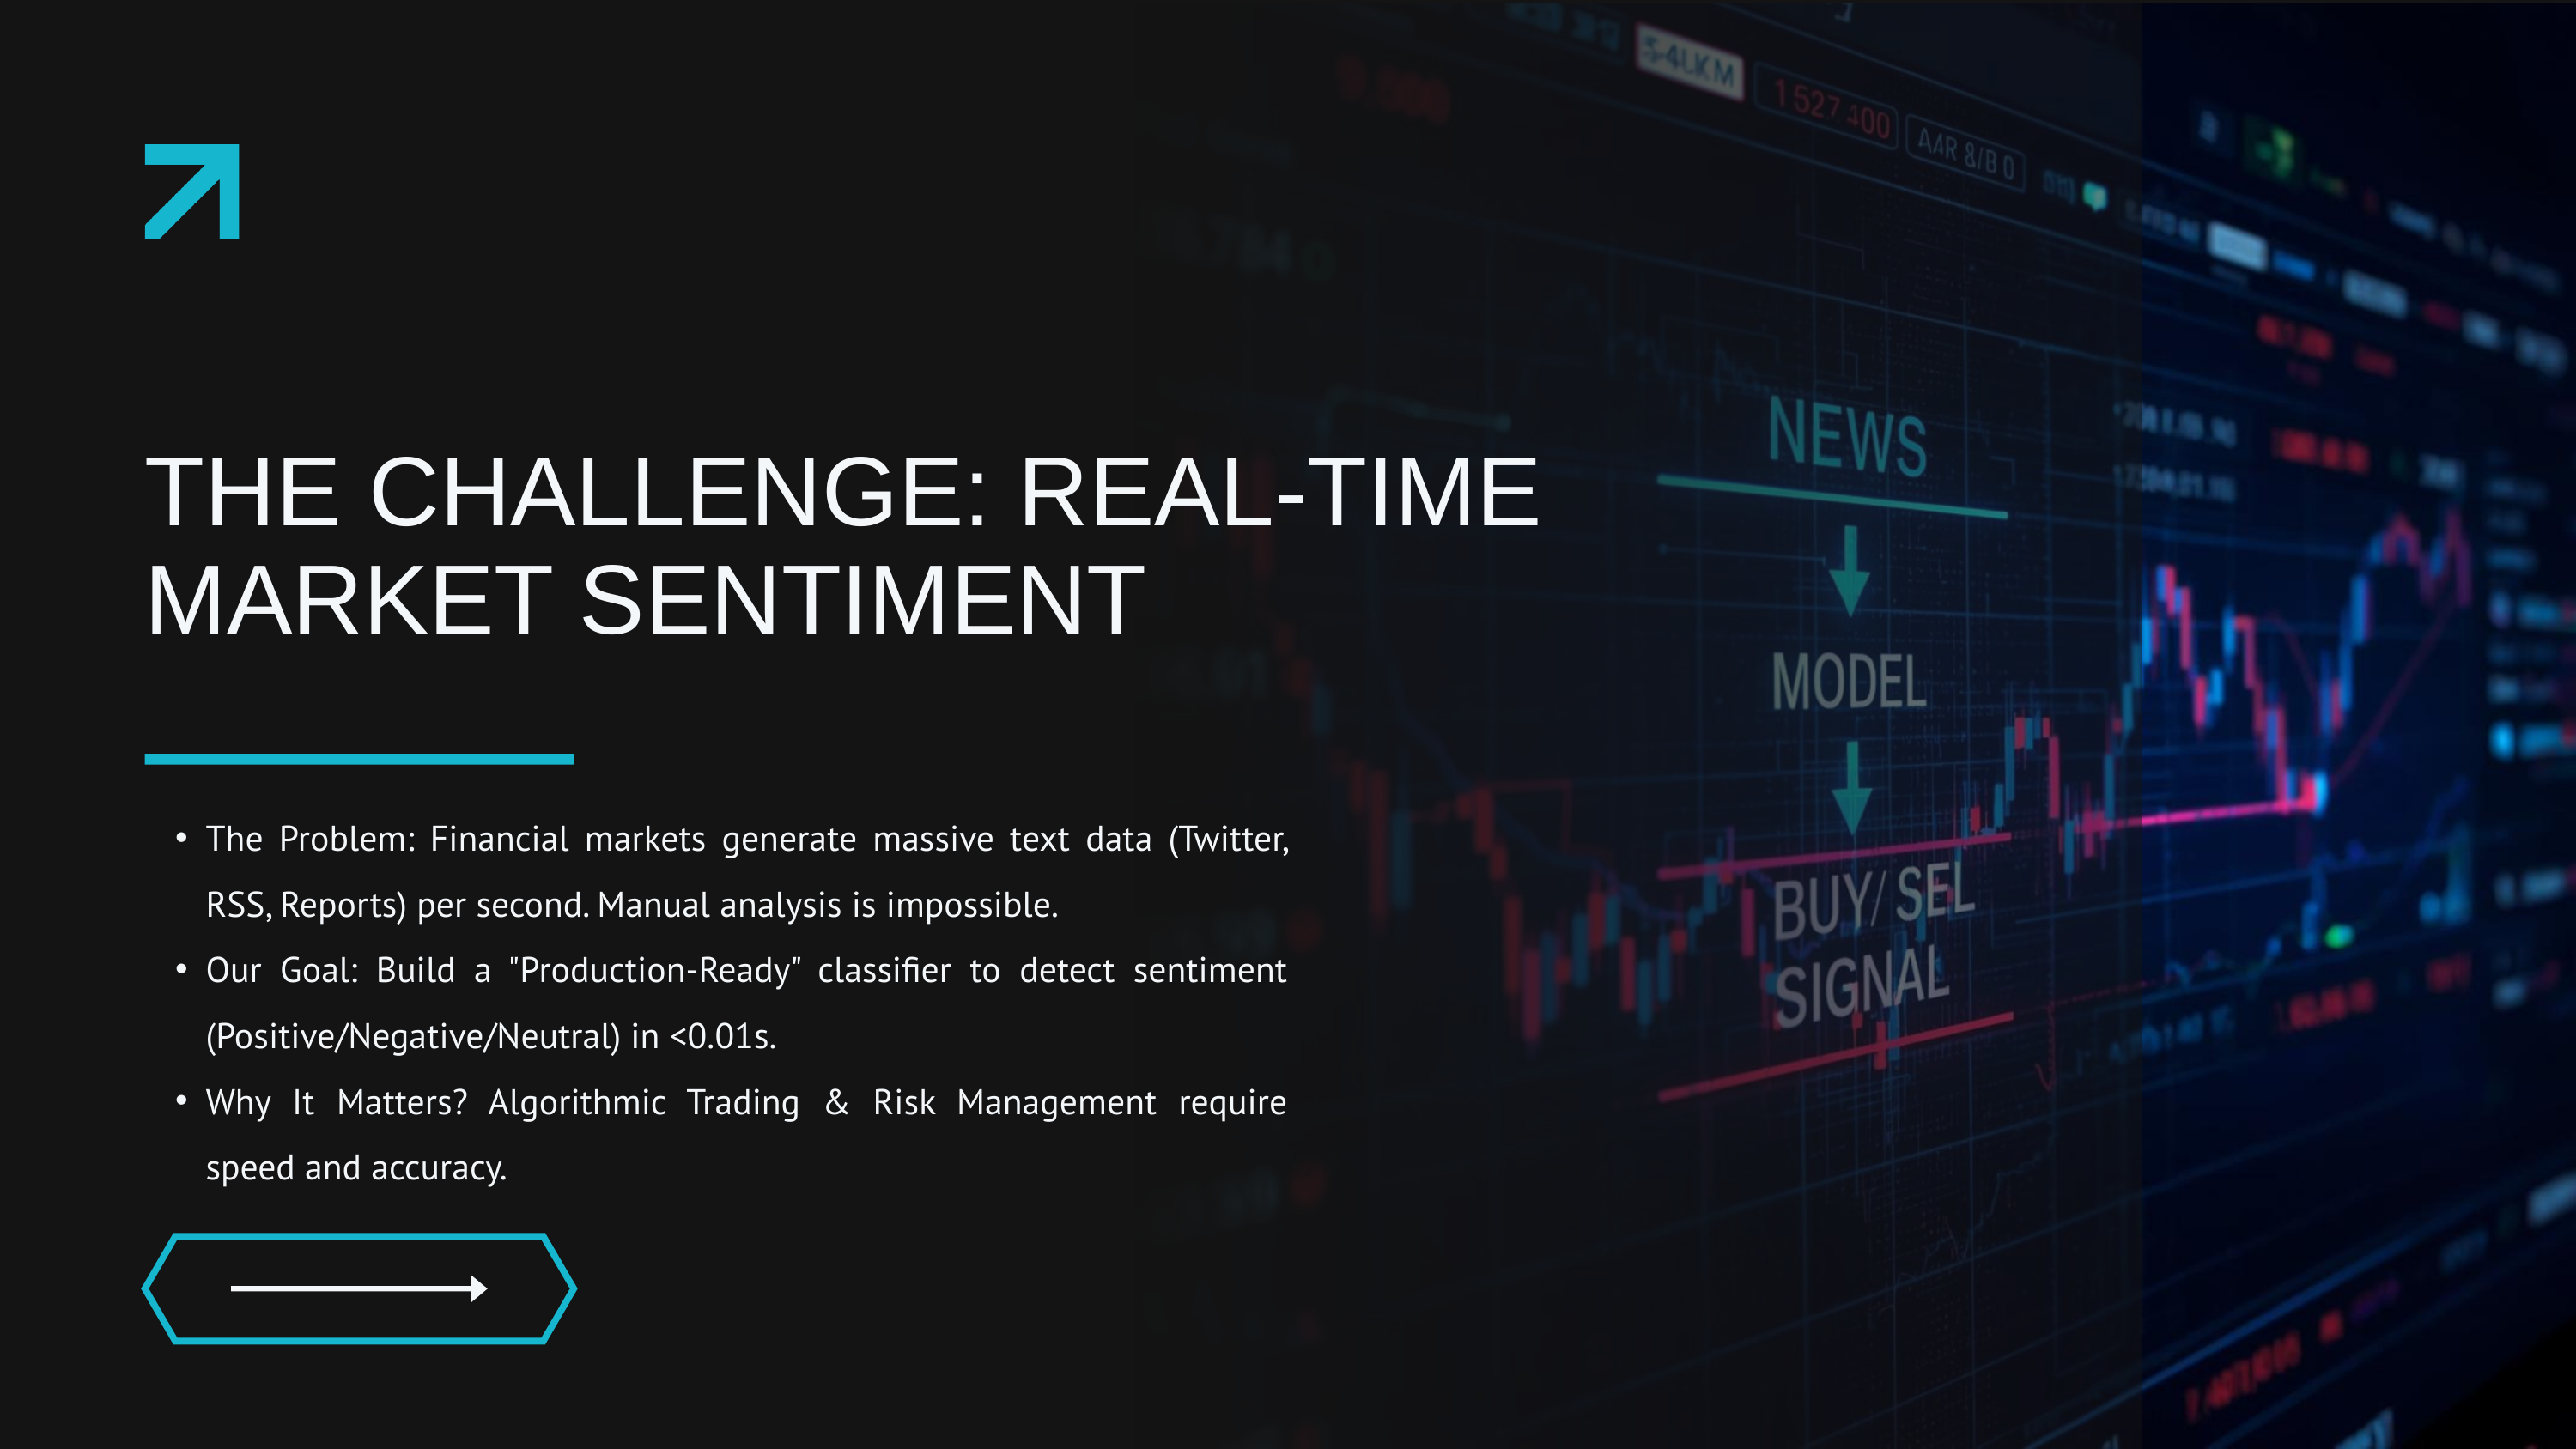

THE CHALLENGE: REAL-TIME MARKET SENTIMENT

The Problem: Financial markets generate massive text data (Twitter, RSS, Reports) per second. Manual analysis is impossible.
Our Goal: Build a "Production-Ready" classifier to detect sentiment (Positive/Negative/Neutral) in <0.01s.
Why It Matters? Algorithmic Trading & Risk Management require speed and accuracy.